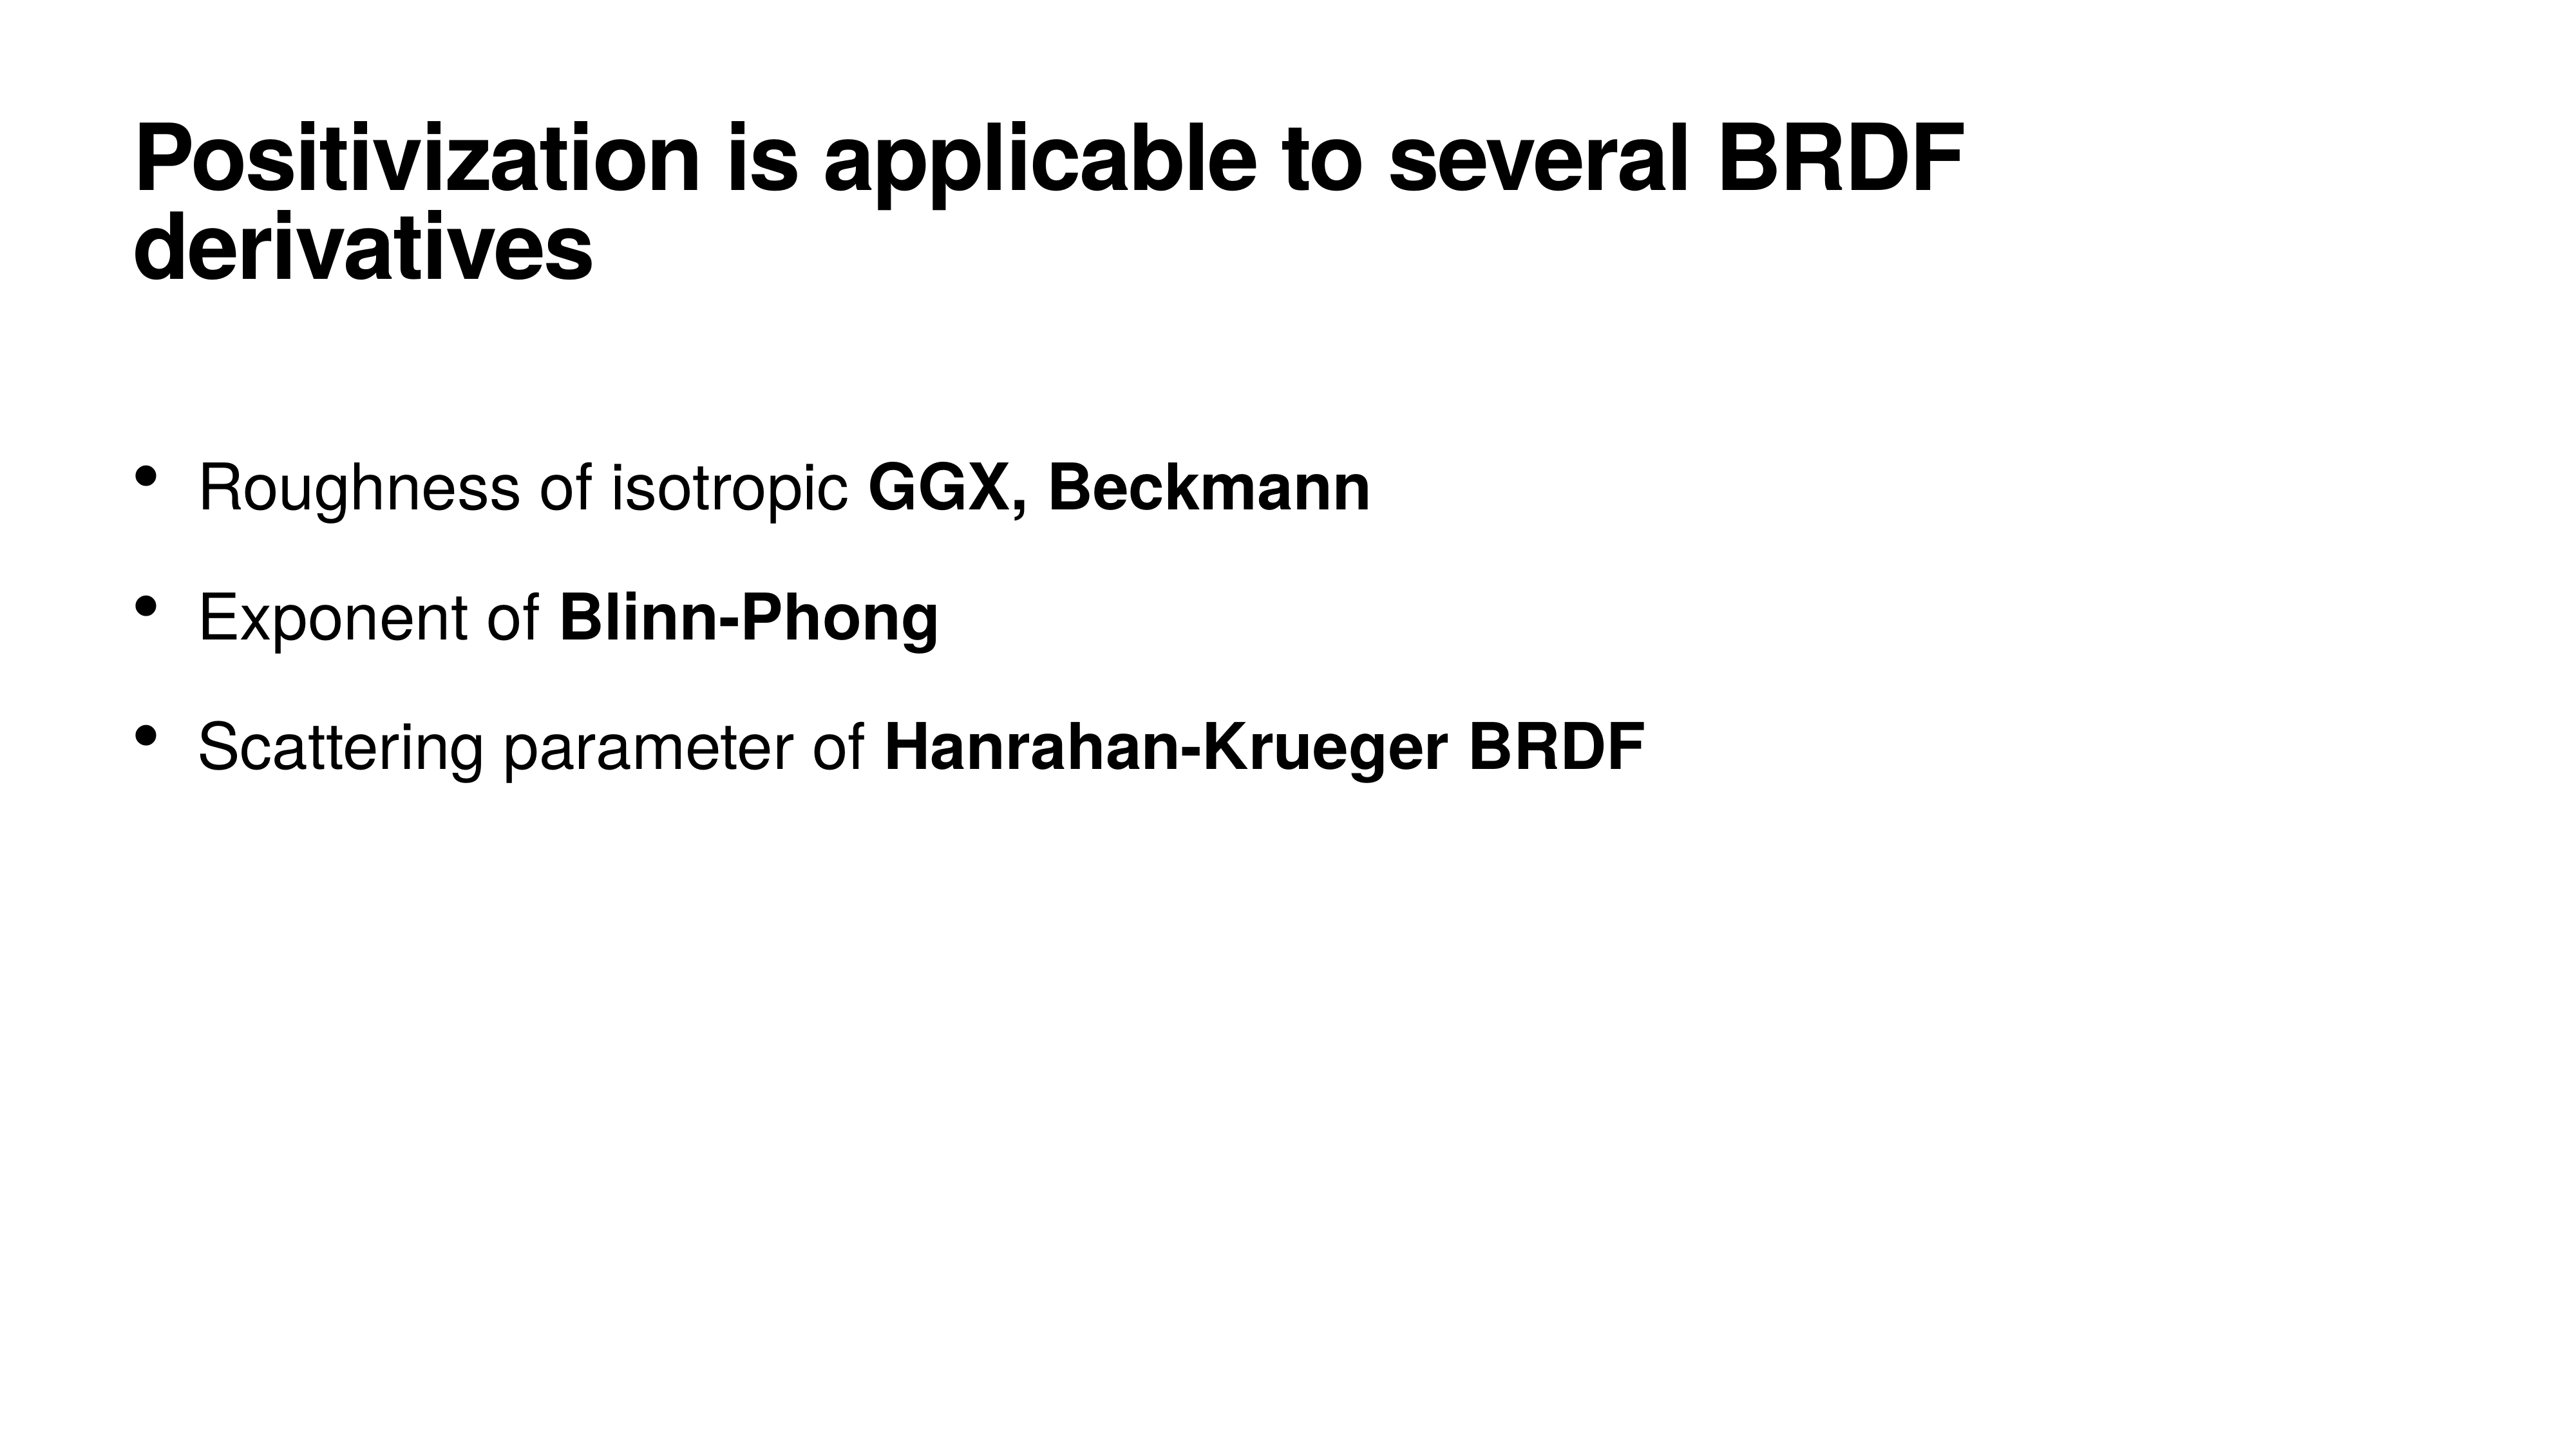

# Positivization is applicable to several BRDF derivatives
Roughness of isotropic GGX, Beckmann
Exponent of Blinn-Phong
Scattering parameter of Hanrahan-Krueger BRDF
24